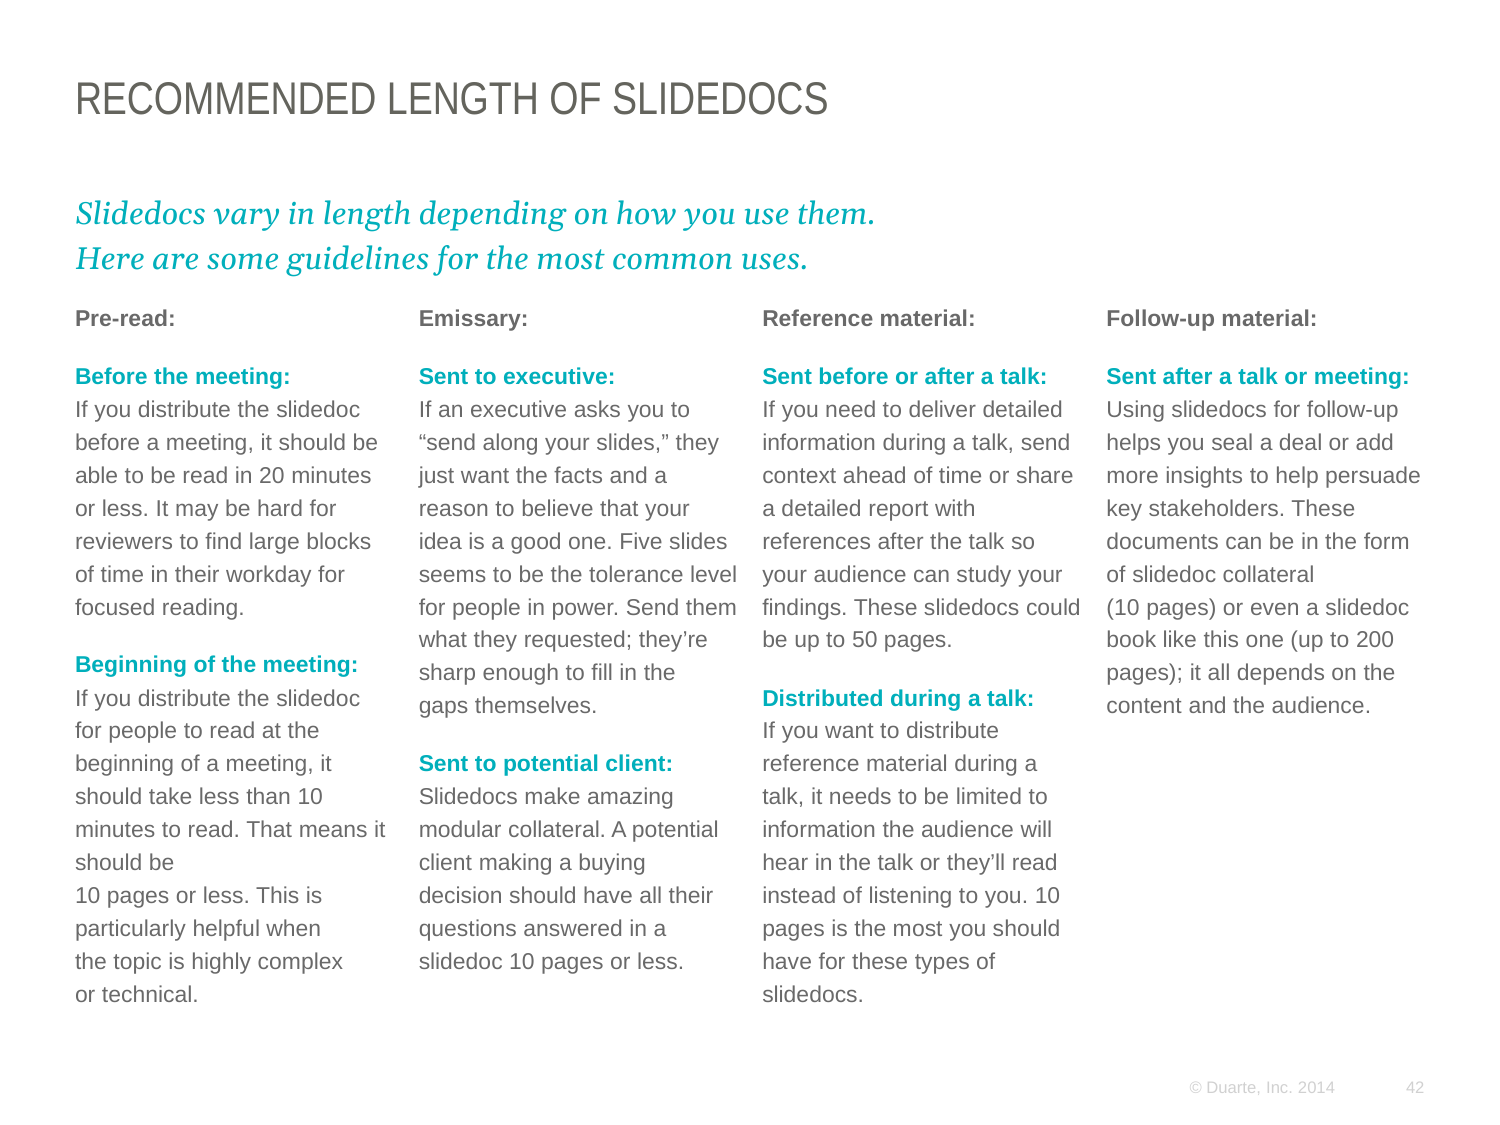

# RECOMMENDED length of slidedocs
Slidedocs vary in length depending on how you use them.
Here are some guidelines for the most common uses.
Pre-read:
Before the meeting:
If you distribute the slidedoc before a meeting, it should be able to be read in 20 minutes or less. It may be hard for reviewers to find large blocks of time in their workday for focused reading.
Beginning of the meeting:
If you distribute the slidedoc for people to read at the beginning of a meeting, it should take less than 10 minutes to read. That means it should be
10 pages or less. This is particularly helpful when
the topic is highly complex
or technical.
Emissary:
Sent to executive:
If an executive asks you to “send along your slides,” they just want the facts and a reason to believe that your idea is a good one. Five slides seems to be the tolerance level for people in power. Send them what they requested; they’re sharp enough to fill in the
gaps themselves.
Sent to potential client: Slidedocs make amazing modular collateral. A potential client making a buying
decision should have all their questions answered in a
slidedoc 10 pages or less.
Reference material:
Sent before or after a talk:
If you need to deliver detailed information during a talk, send context ahead of time or share a detailed report with references after the talk so your audience can study your findings. These slidedocs could be up to 50 pages.
Distributed during a talk:
If you want to distribute reference material during a talk, it needs to be limited to information the audience will hear in the talk or they’ll read instead of listening to you. 10 pages is the most you should have for these types of slidedocs.
Follow-up material:
Sent after a talk or meeting: Using slidedocs for follow-up helps you seal a deal or add more insights to help persuade key stakeholders. These documents can be in the form of slidedoc collateral
(10 pages) or even a slidedoc book like this one (up to 200 pages); it all depends on the content and the audience.